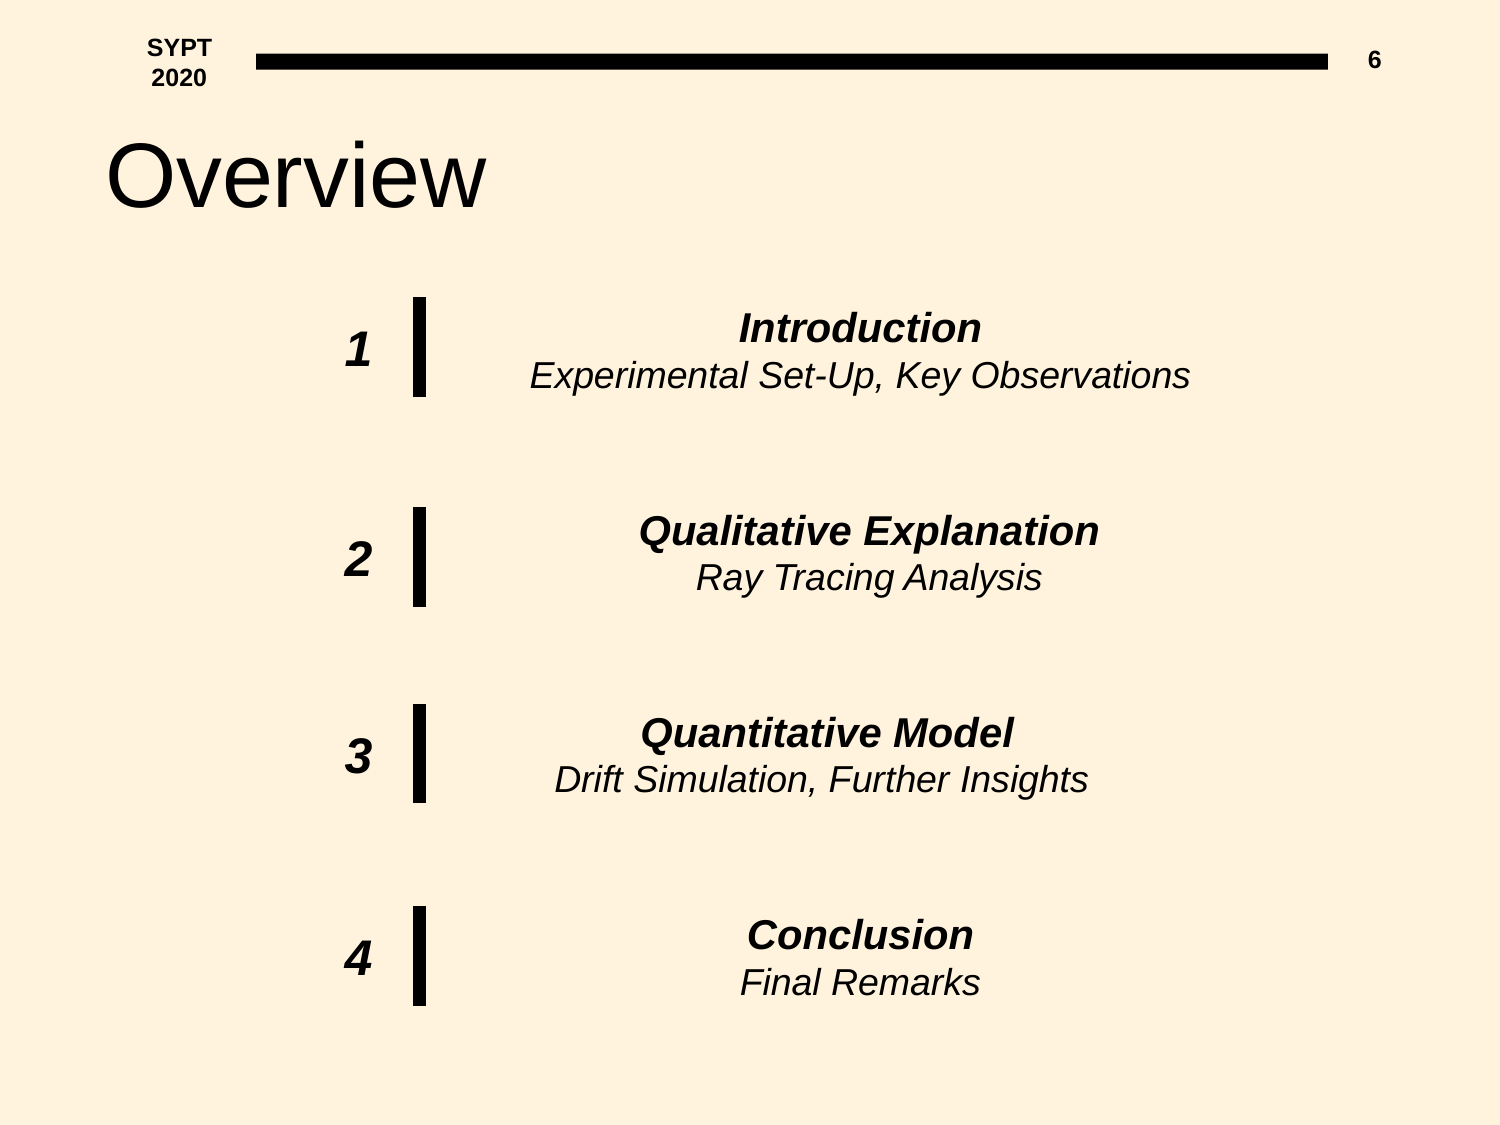

6
SYPT 2020
# Overview
Introduction
Experimental Set-Up, Key Observations

1
Qualitative Explanation
Ray Tracing Analysis

2
Quantitative Model
Drift Simulation, Further Insights

3
Conclusion
Final Remarks

4